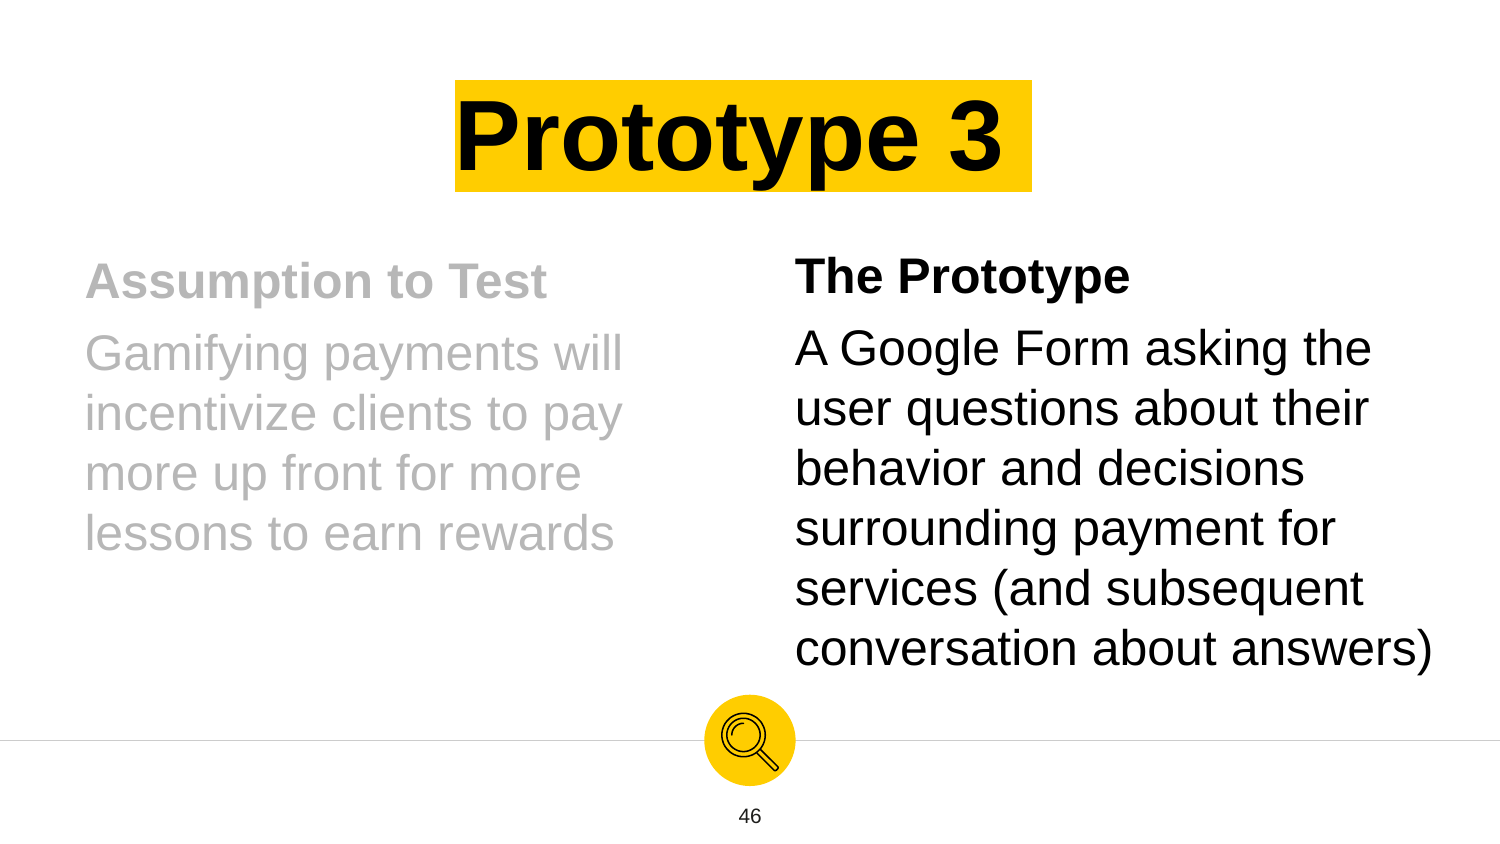

Prototype 3
Assumption to Test
Gamifying payments will incentivize clients to pay more up front for more lessons to earn rewards
The Prototype
A Google Form asking the user questions about their behavior and decisions surrounding payment for services (and subsequent conversation about answers)

46